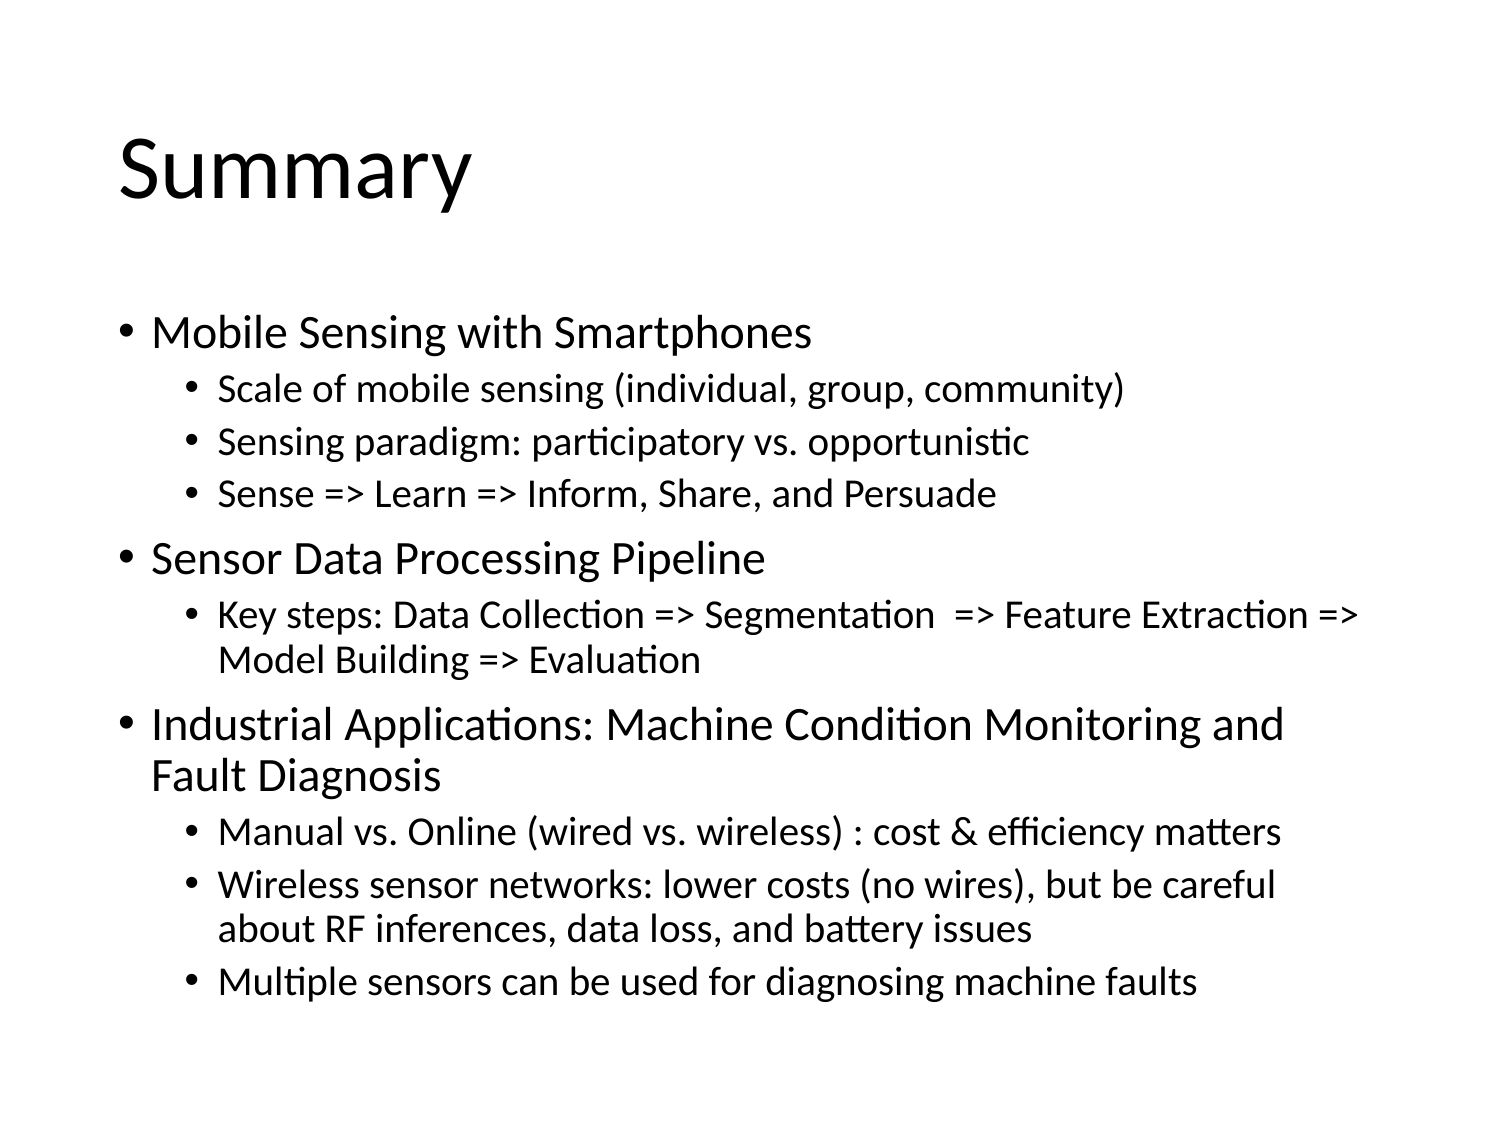

# Summary
Mobile Sensing with Smartphones
Scale of mobile sensing (individual, group, community)
Sensing paradigm: participatory vs. opportunistic
Sense => Learn => Inform, Share, and Persuade
Sensor Data Processing Pipeline
Key steps: Data Collection => Segmentation  => Feature Extraction => Model Building => Evaluation
Industrial Applications: Machine Condition Monitoring and Fault Diagnosis
Manual vs. Online (wired vs. wireless) : cost & efficiency matters
Wireless sensor networks: lower costs (no wires), but be careful about RF inferences, data loss, and battery issues
Multiple sensors can be used for diagnosing machine faults